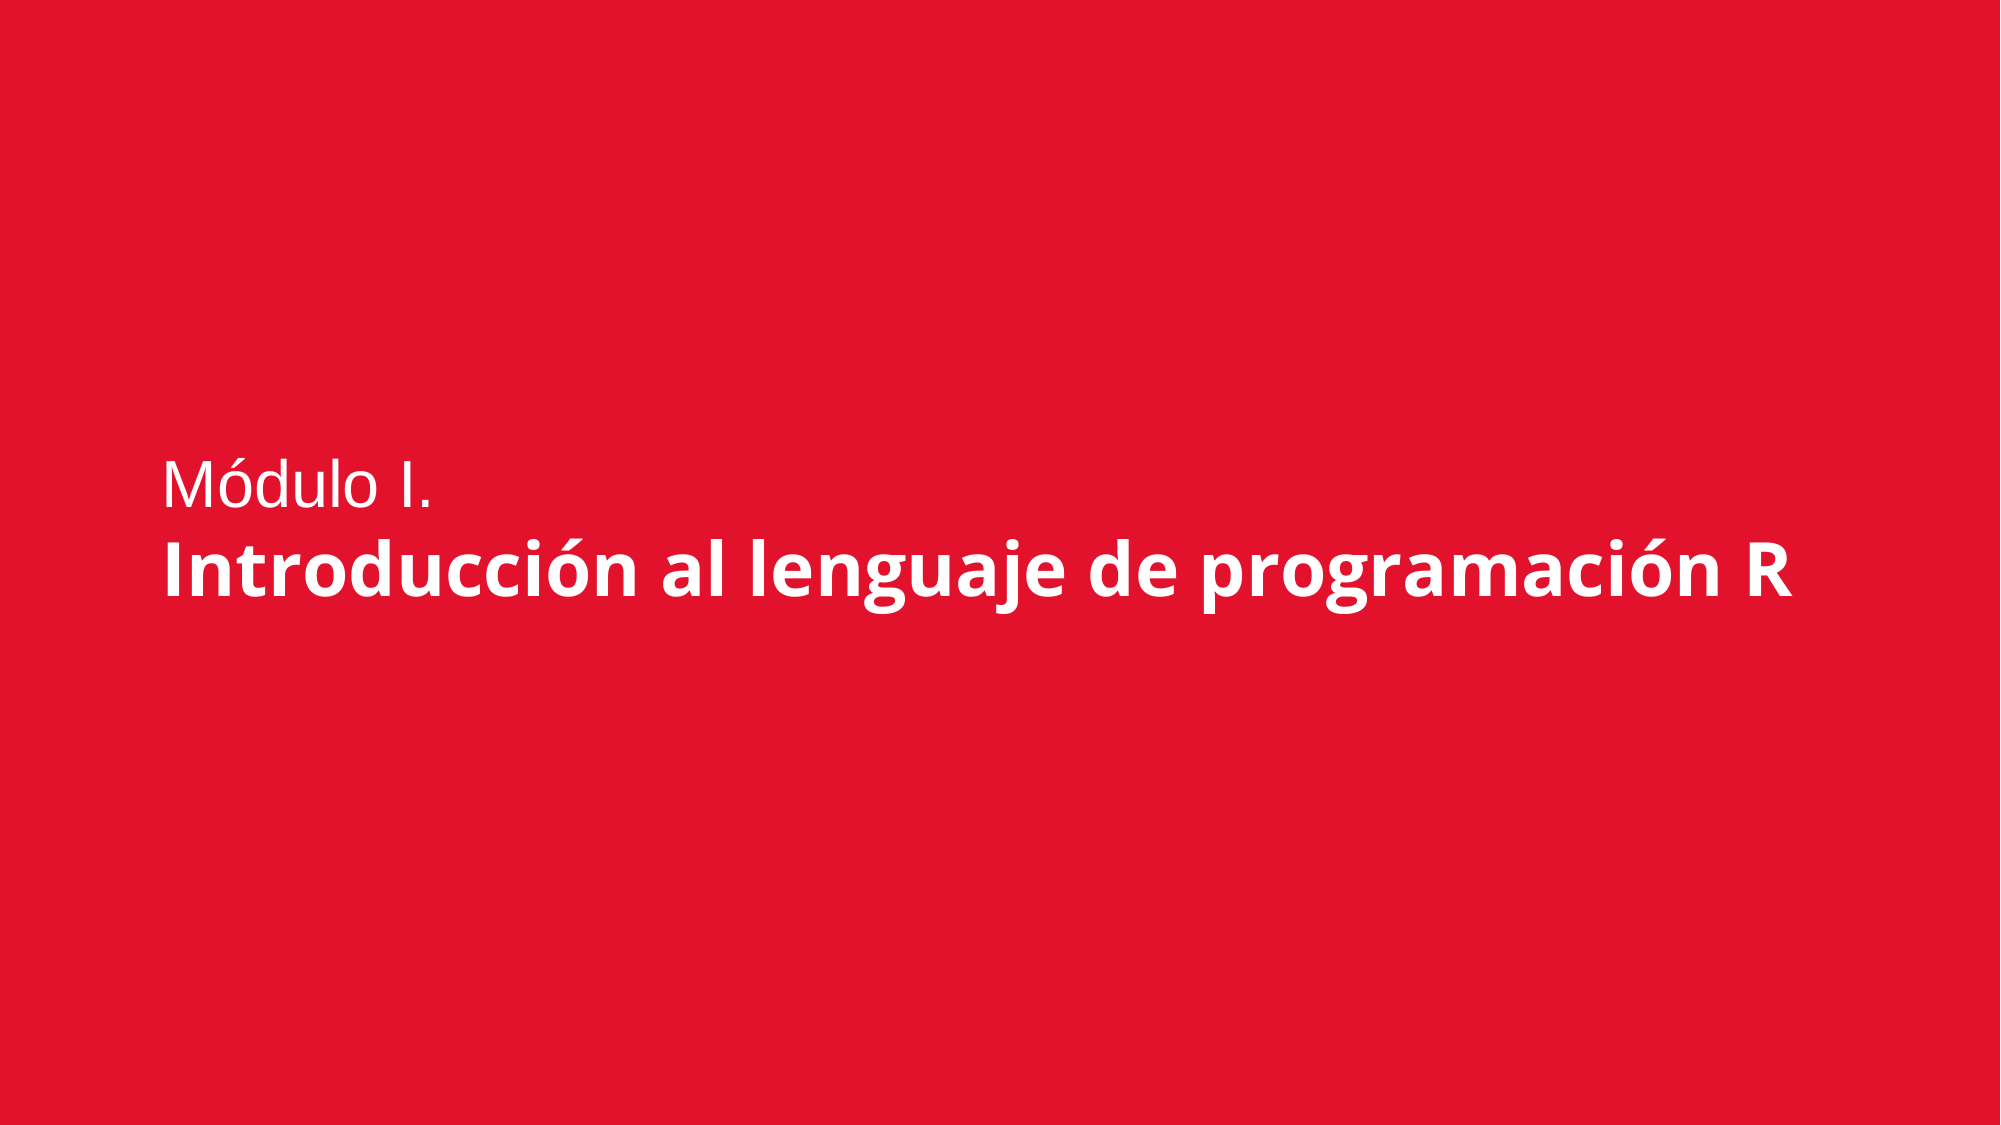

Módulo I.
Introducción al lenguaje de programación R